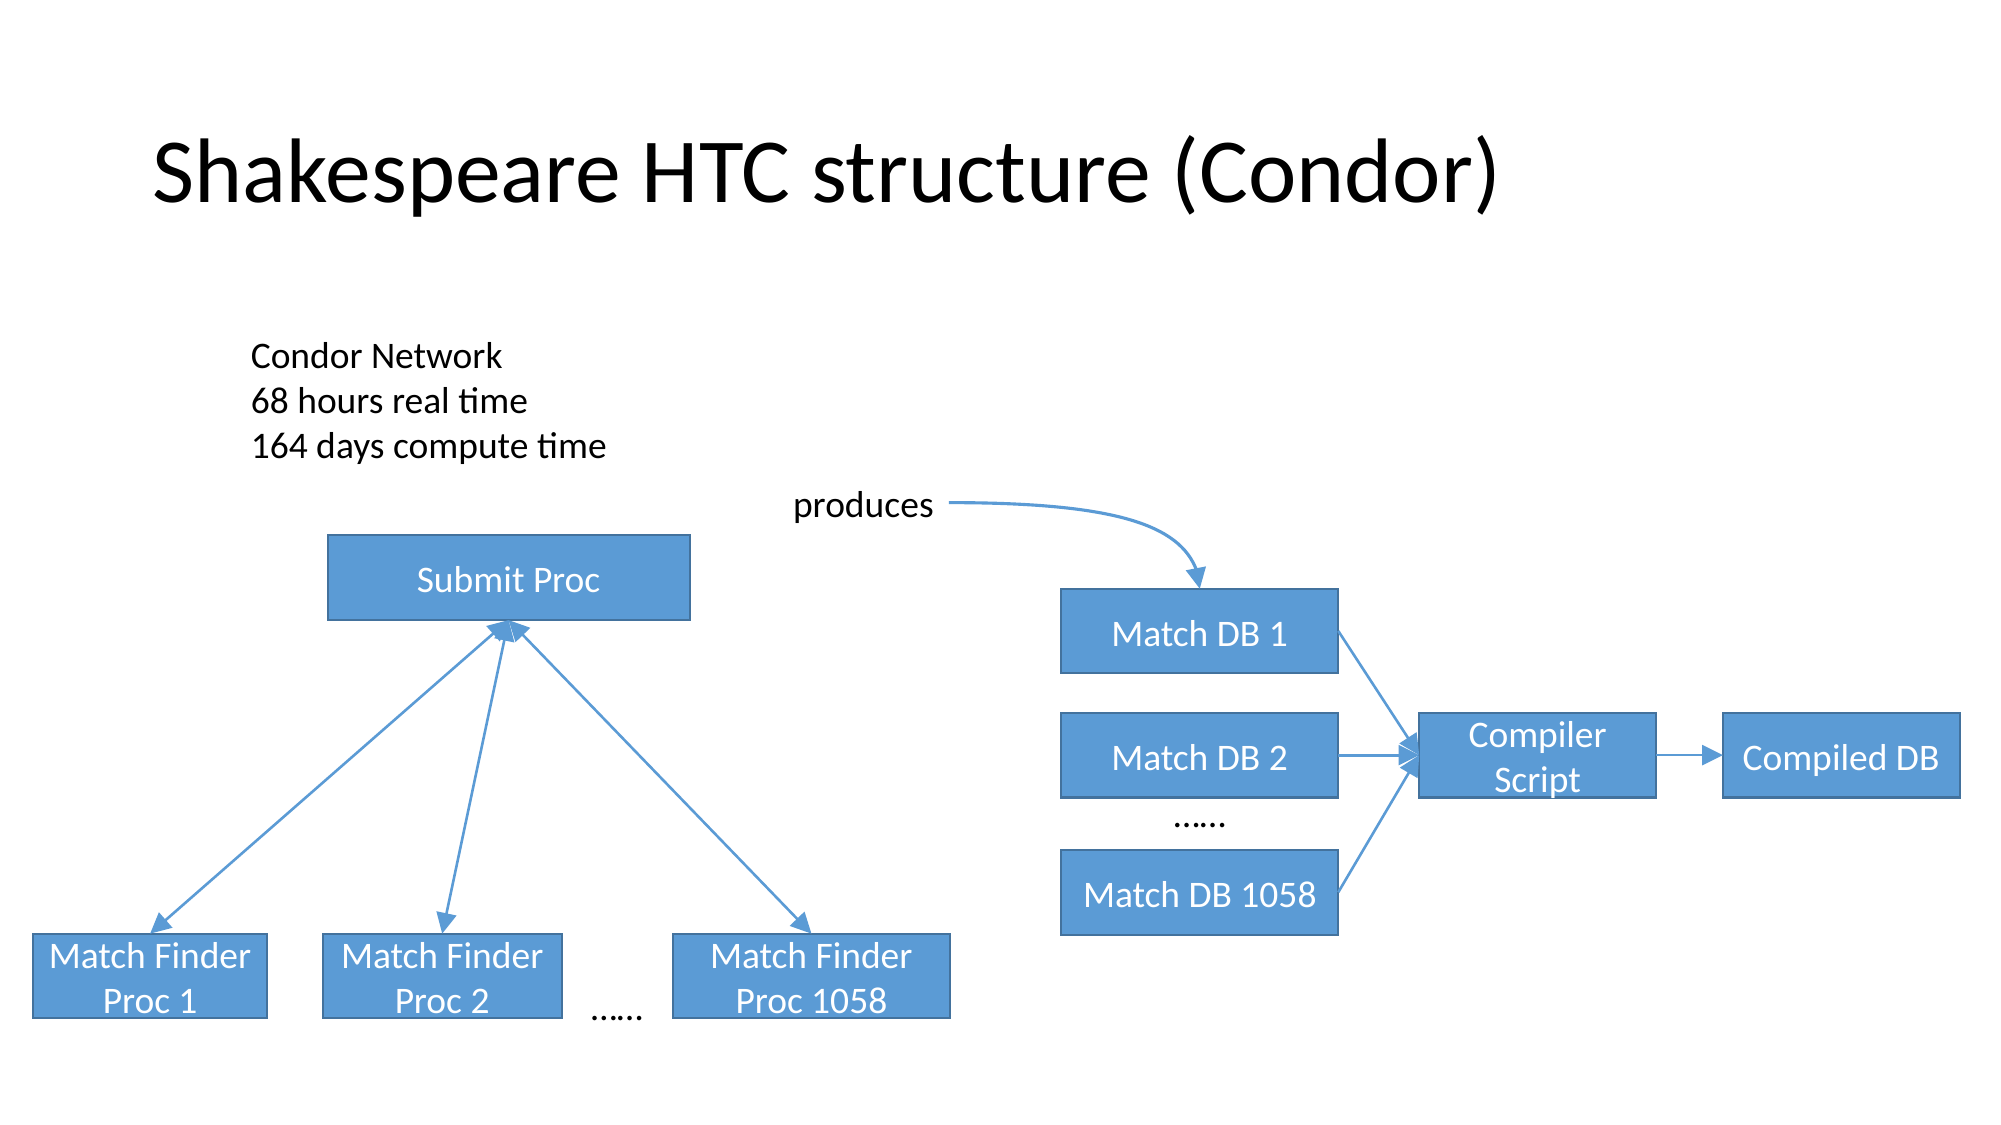

# Shakespeare HTC structure (Condor)
Condor Network
68 hours real time
164 days compute time
produces
Submit Proc
Match DB 1
Match DB 2
Compiler Script
Compiled DB
……
Match DB 1058
Match Finder Proc 1
Match Finder Proc 2
Match Finder Proc 1058
……